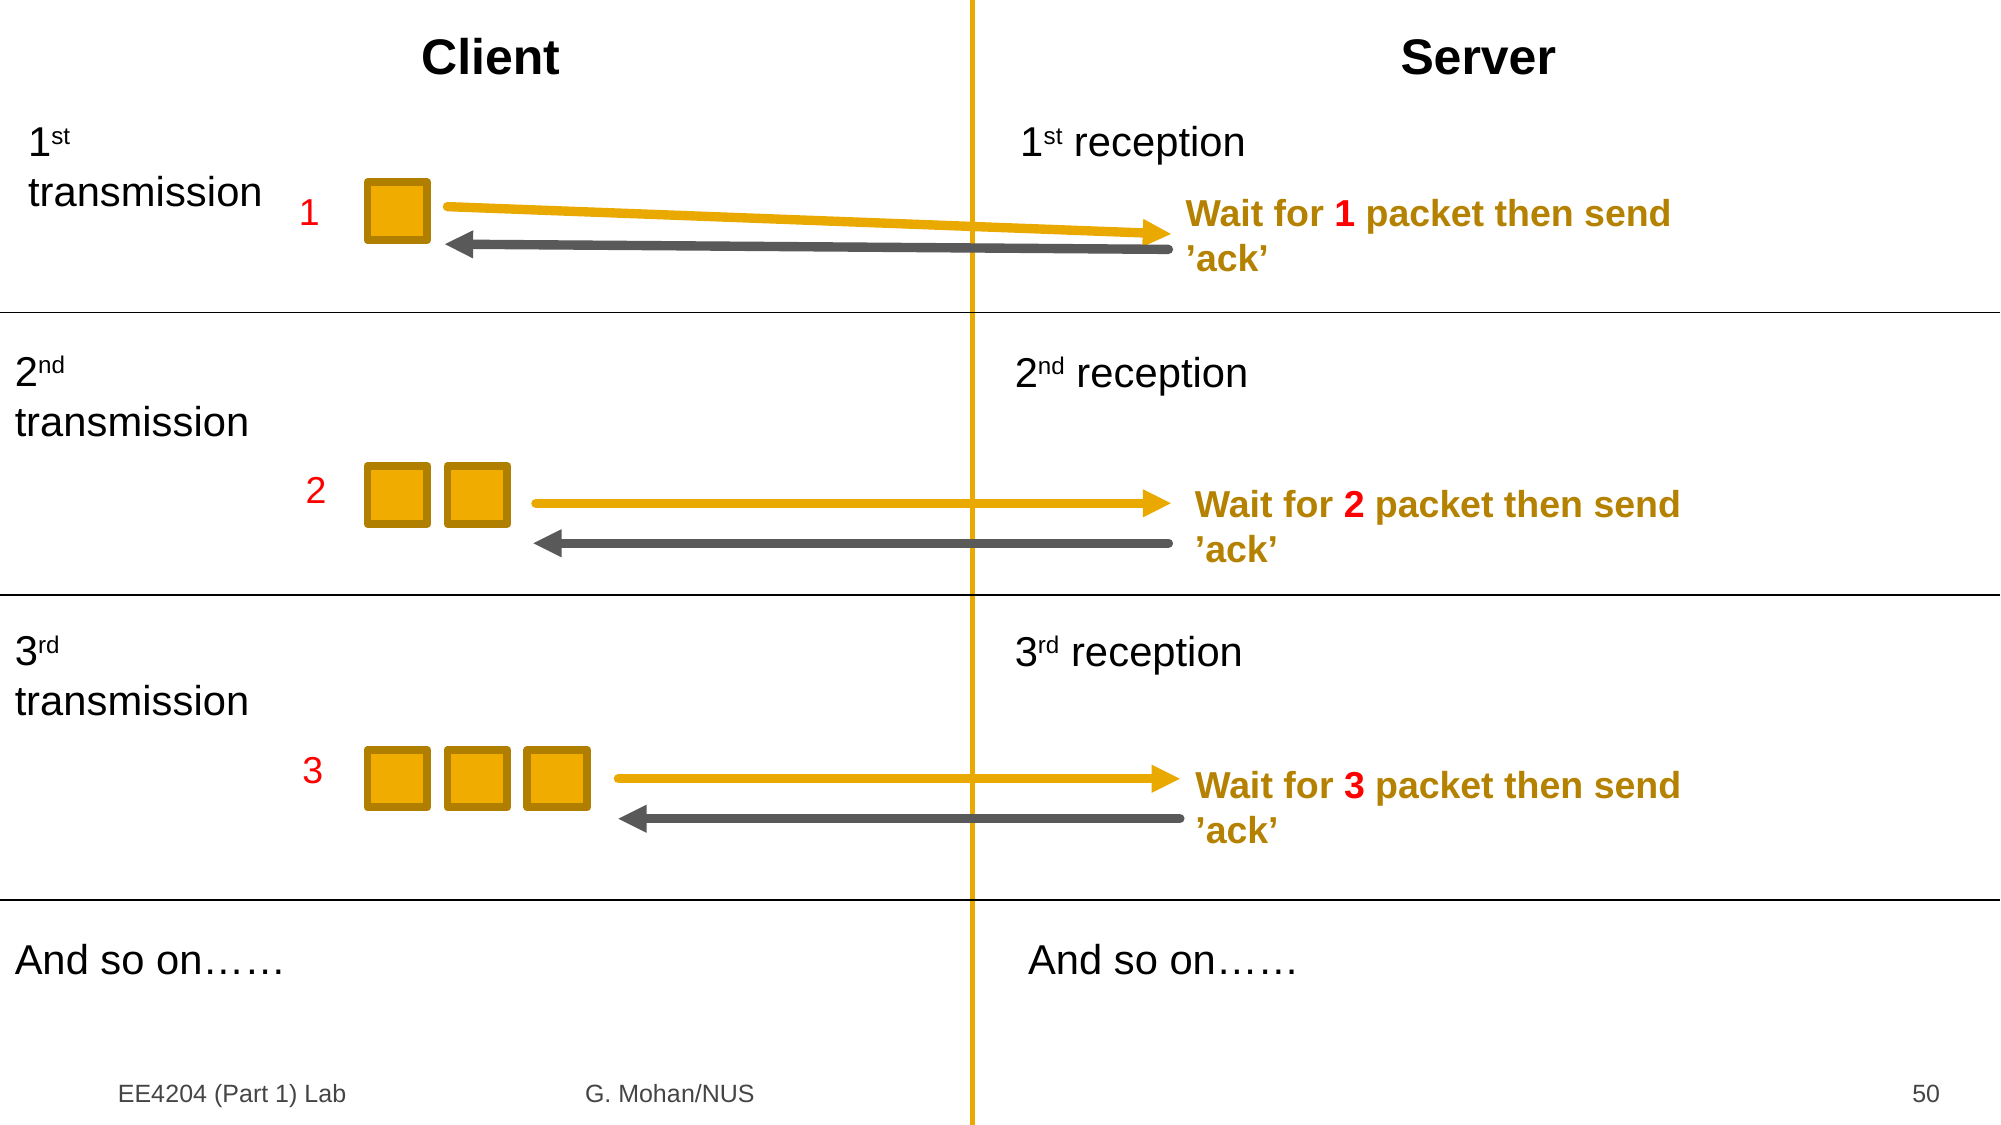

Client
Server
1st transmission
1st reception
1
Wait for 1 packet then send ’ack’

2nd transmission
2nd reception
2

Wait for 2 packet then send ’ack’
3rd transmission
3rd reception
3

Wait for 3 packet then send ’ack’
And so on……
And so on……
EE4204 (Part 1) Lab
G. Mohan/NUS
50